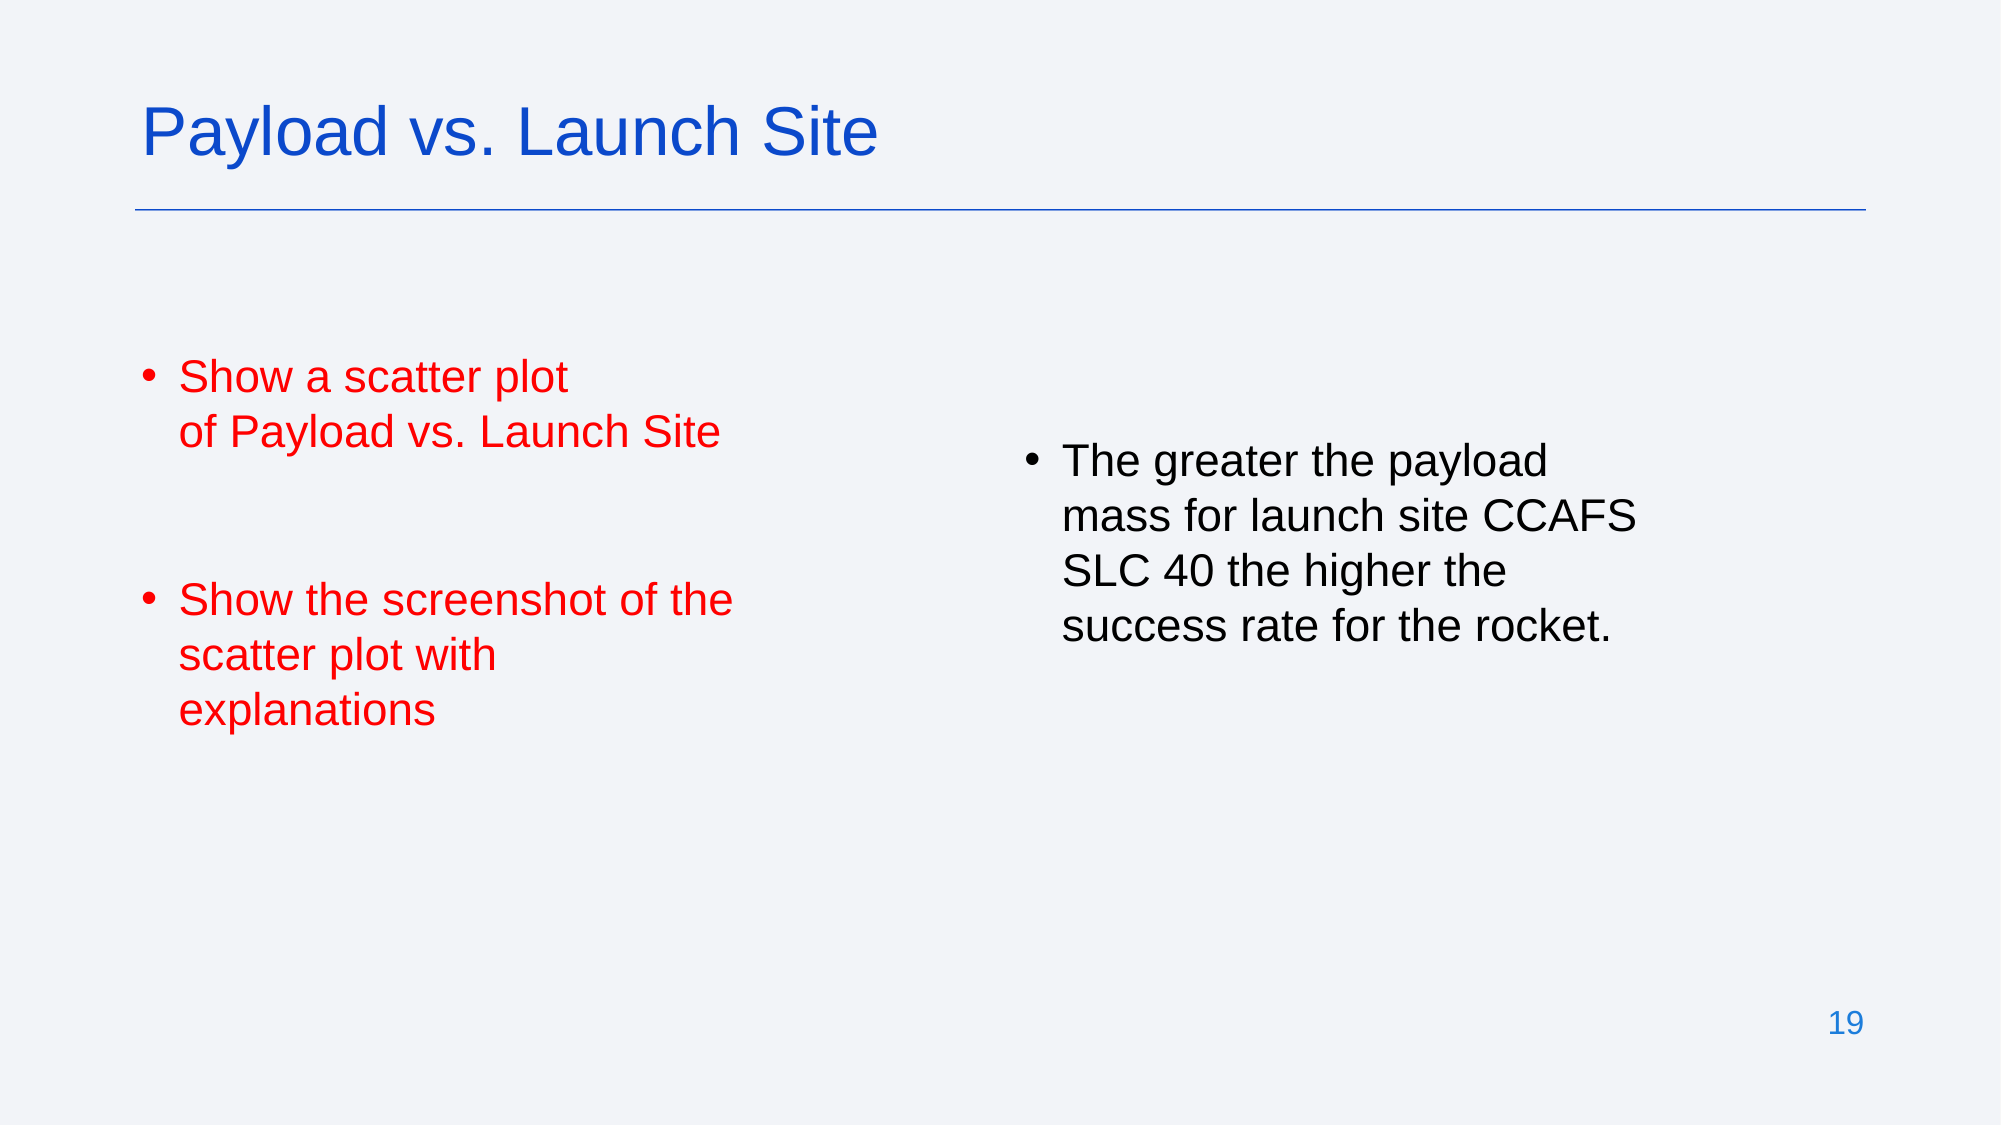

Payload vs. Launch Site
Show a scatter plot of Payload vs. Launch Site

Show the screenshot of the scatter plot with explanations

The greater the payload mass for launch site CCAFS SLC 40 the higher the success rate for the rocket.
19